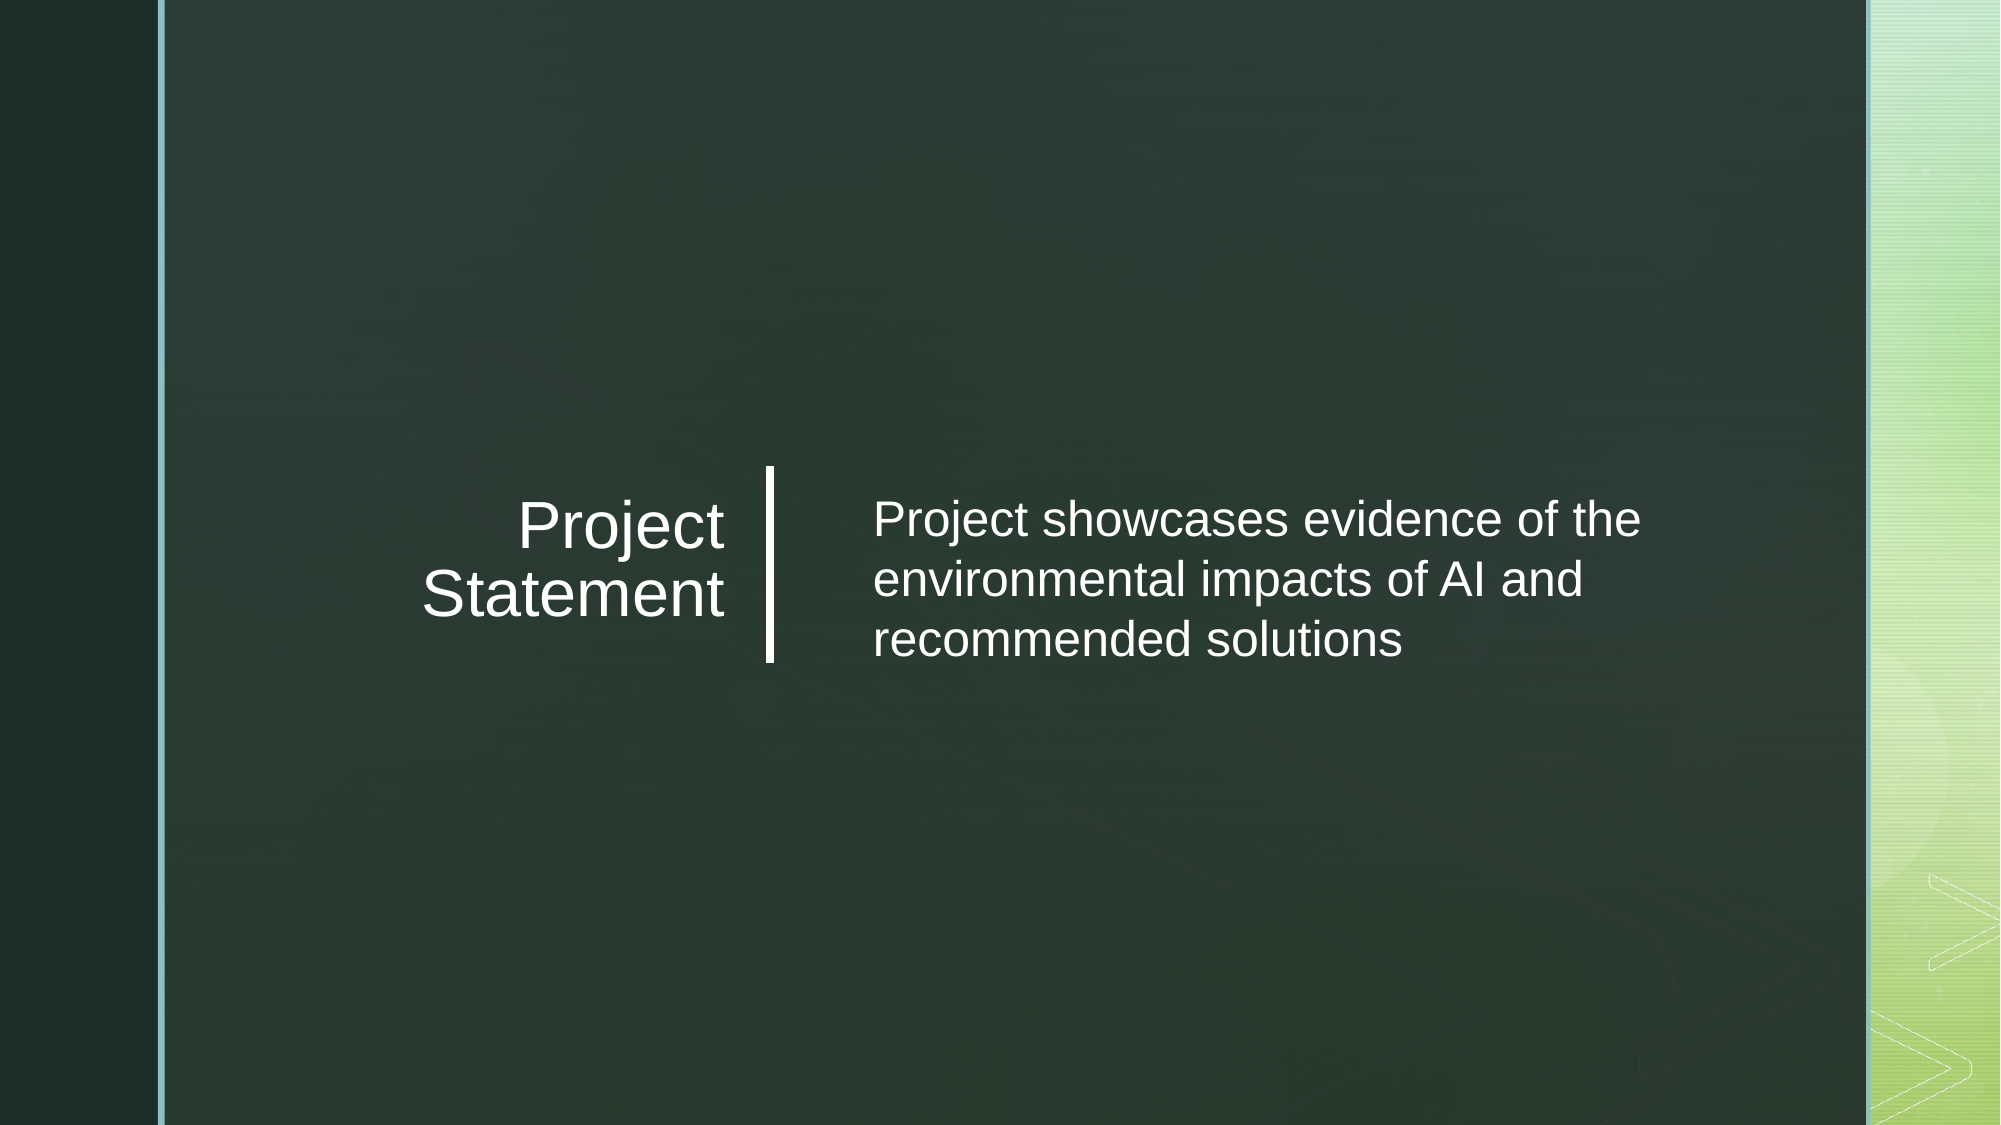

Project Statement

Project showcases evidence of the environmental impacts of AI and recommended solutions